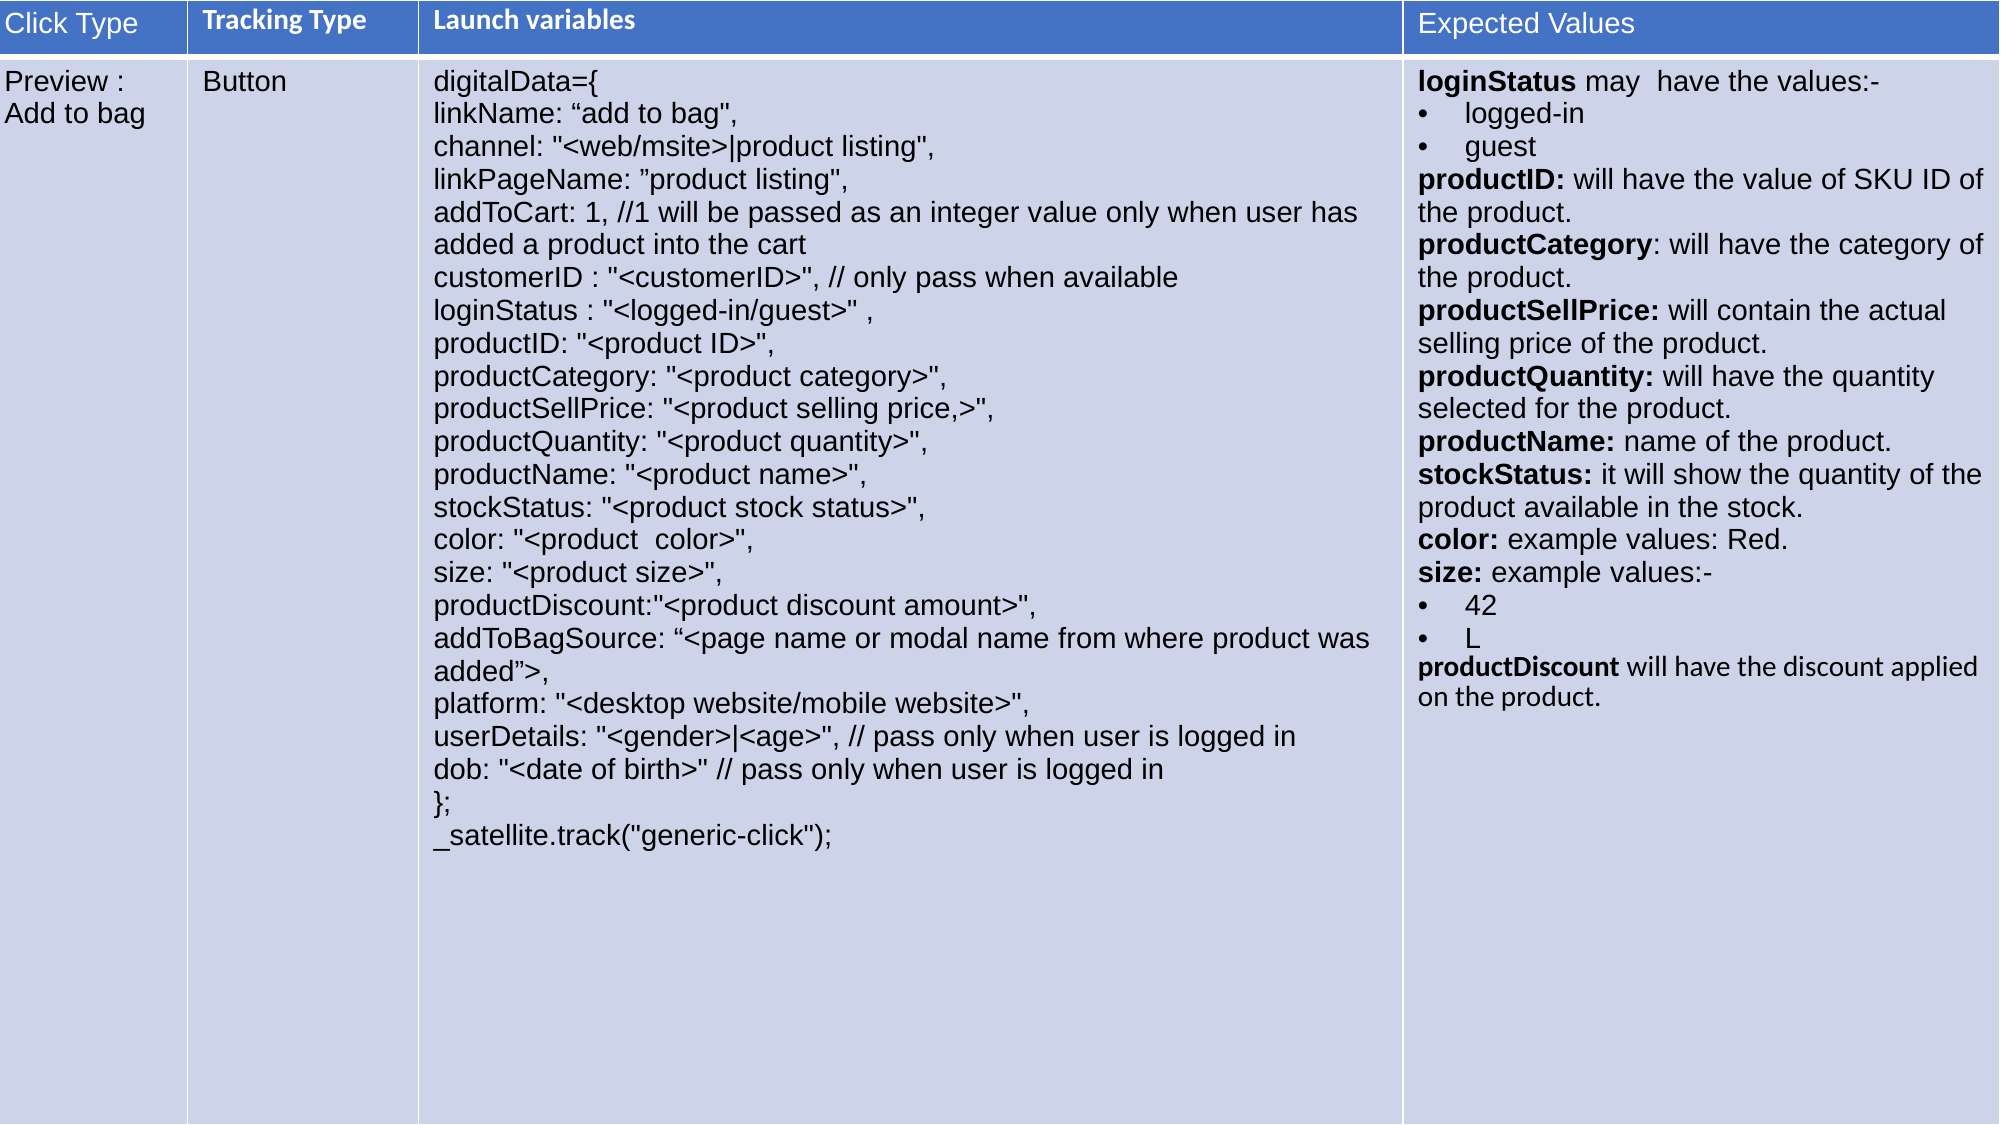

| Click Type | Tracking Type | Launch variables | Expected Values |
| --- | --- | --- | --- |
| Preview : Add to bag | Button | digitalData={ linkName: “add to bag", channel: "<web/msite>|product listing", linkPageName: ”product listing", addToCart: 1, //1 will be passed as an integer value only when user has added a product into the cart customerID : "<customerID>", // only pass when available loginStatus : "<logged-in/guest>" , productID: "<product ID>", productCategory: "<product category>", productSellPrice: "<product selling price,>", productQuantity: "<product quantity>", productName: "<product name>", stockStatus: "<product stock status>", color: "<product  color>", size: "<product size>", productDiscount:"<product discount amount>", addToBagSource: “<page name or modal name from where product was added”>, platform: "<desktop website/mobile website>", userDetails: "<gender>|<age>", // pass only when user is logged in dob: "<date of birth>" // pass only when user is logged in }; \_satellite.track("generic-click"); | loginStatus may have the values:- logged-in guest productID: will have the value of SKU ID of the product. productCategory: will have the category of the product. productSellPrice: will contain the actual selling price of the product. productQuantity: will have the quantity selected for the product. productName: name of the product. stockStatus: it will show the quantity of the product available in the stock. color: example values: Red. size: example values:- 42 L productDiscount will have the discount applied on the product. |